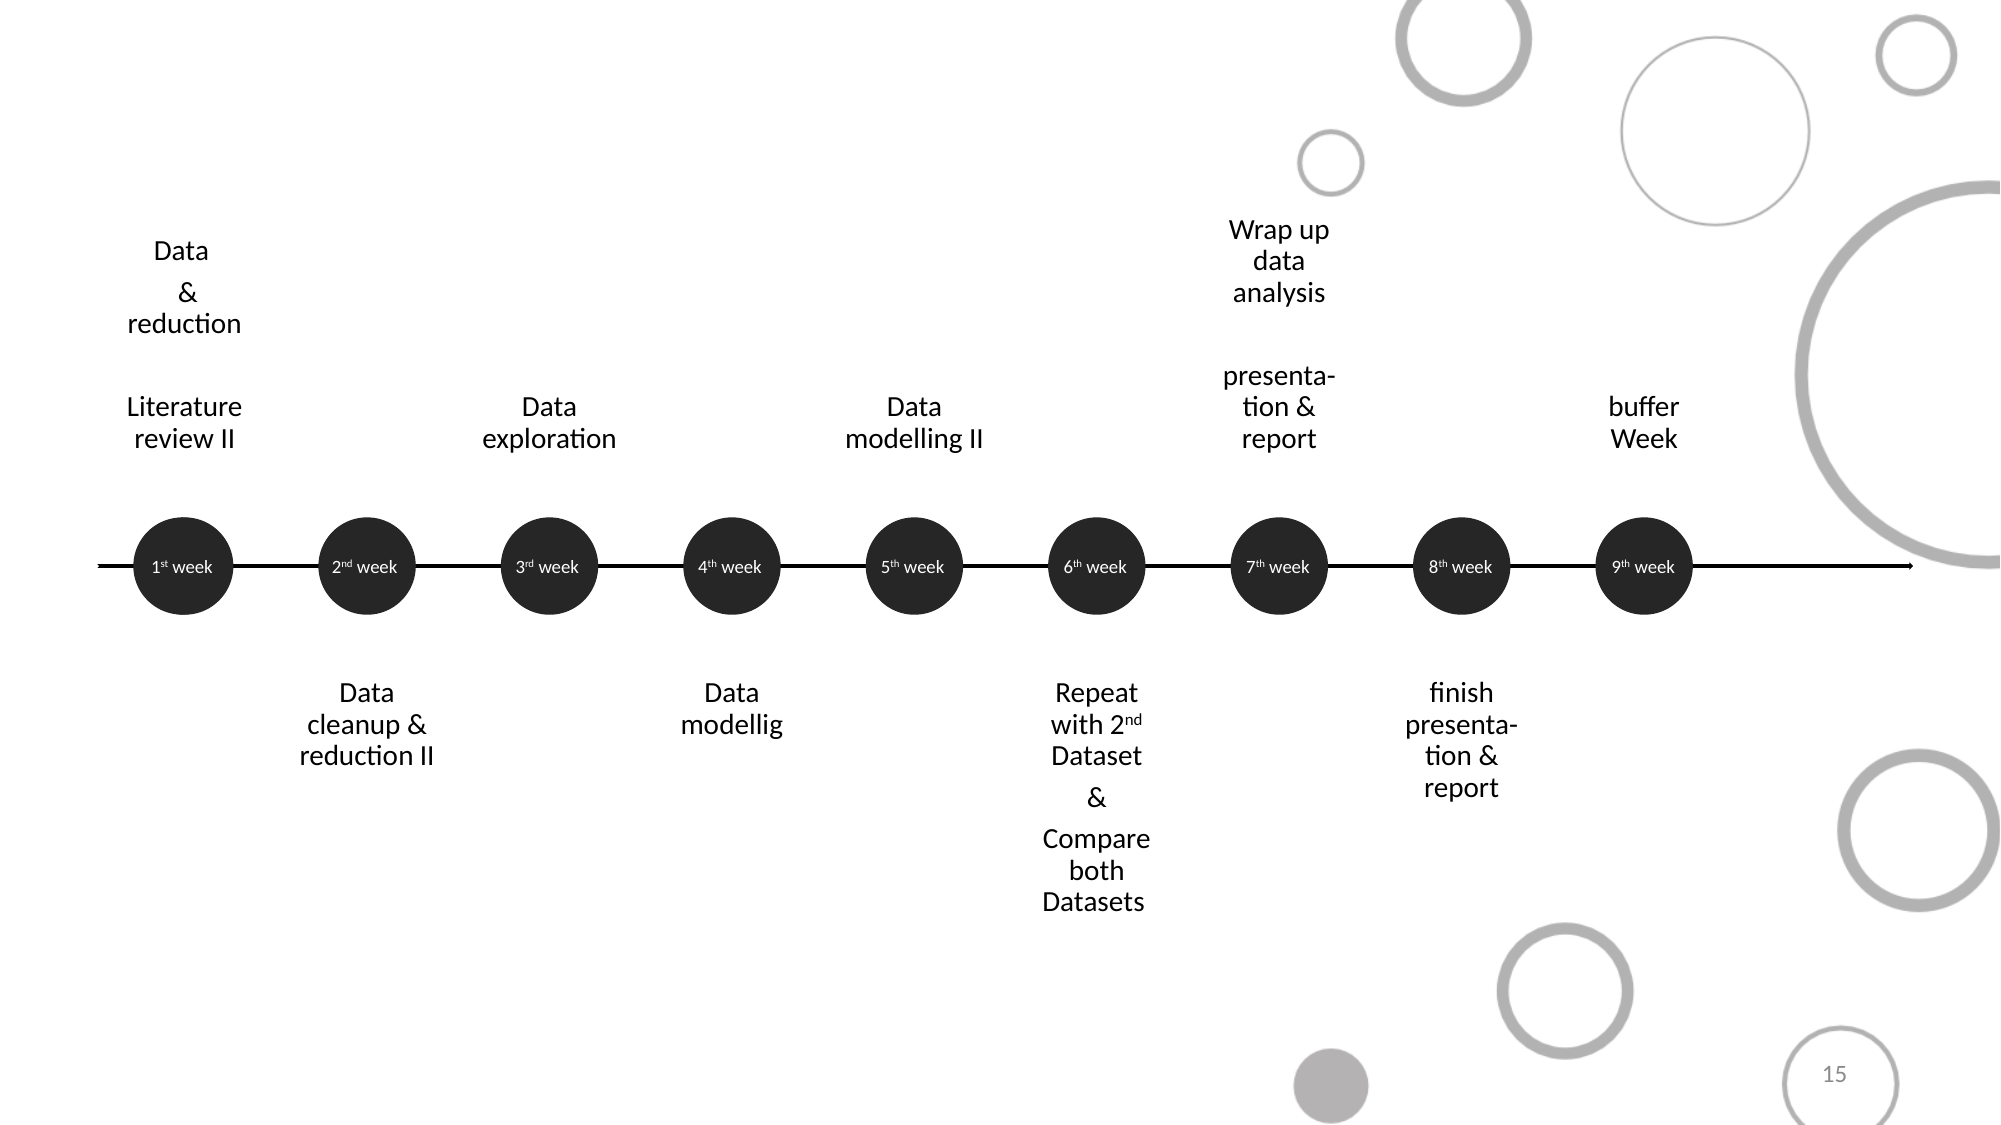

Data
 & reduction

Literature review II
Data cleanup & reduction II
Data exploration
Data modellig
Data modelling II
Repeat with 2nd Dataset
&
Compare both Datasets
Wrap up data analysis

presenta-tion & report
finish presenta-tion & report
buffer Week
Milestones

Prepare Dataset for analysis
better understanding of biological question and project goal

1st week
2nd week
3rd week
4th week
5th week
6th week
7th week
8th week
9th week
15